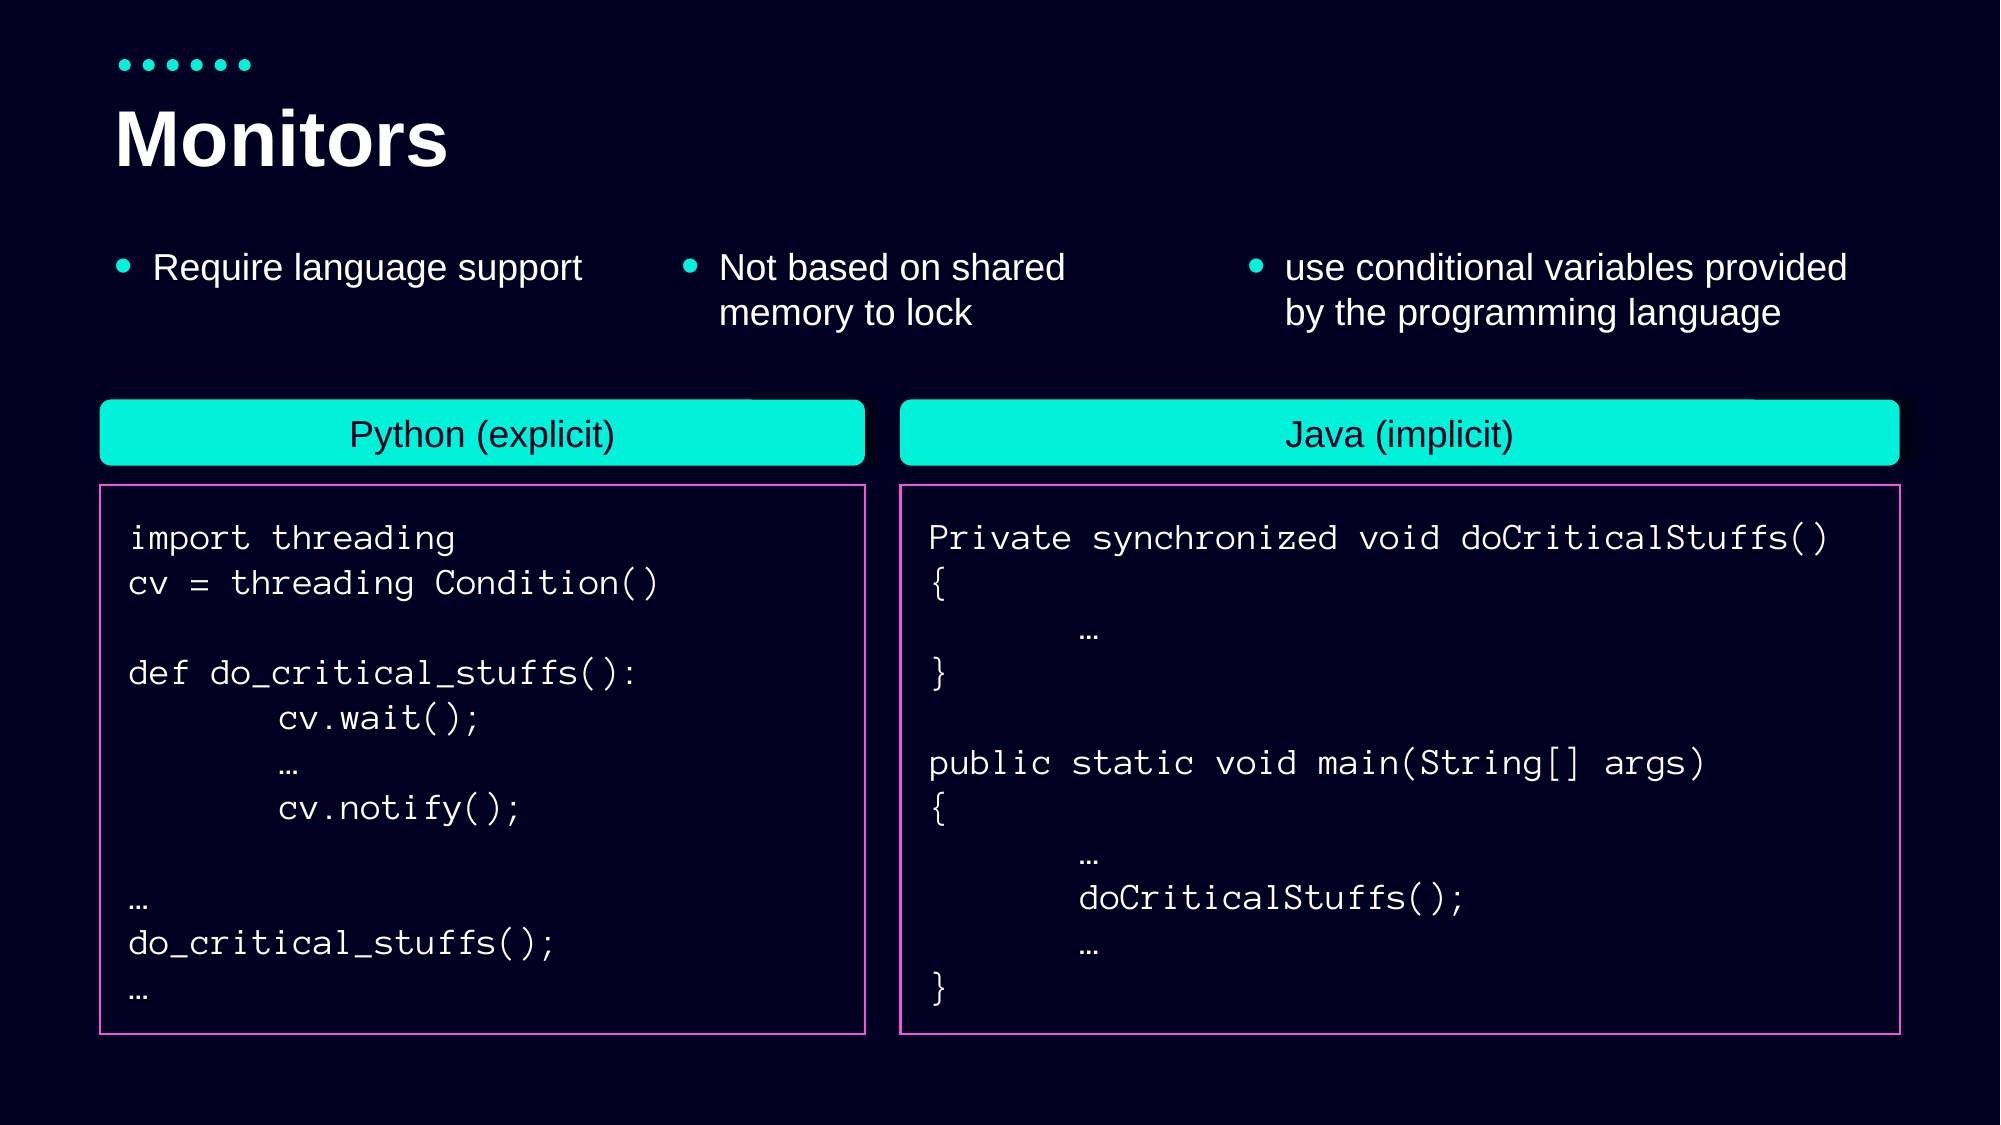

# Monitors
Require language support
Not based on shared memory to lock
use conditional variables provided by the programming language
Python (explicit)
Java (implicit)
import threading
cv = threading Condition()

def do_critical_stuffs():
	cv.wait();
	…
	cv.notify();

…
do_critical_stuffs();
…
Private synchronized void doCriticalStuffs()
{
	…
}

public static void main(String[] args)
{
	…
	doCriticalStuffs();
	…
}